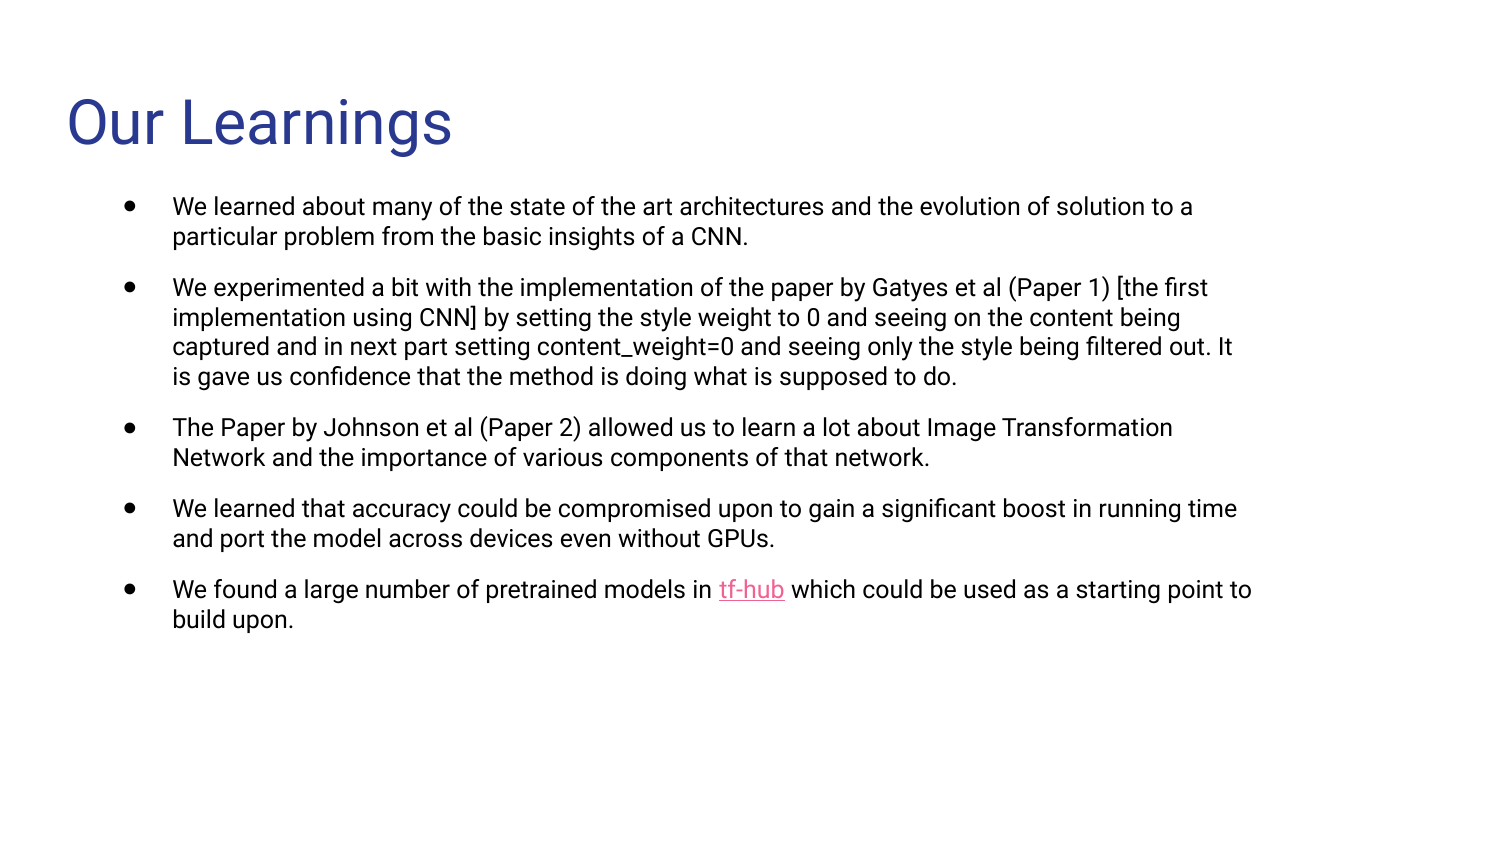

# Our Learnings
We learned about many of the state of the art architectures and the evolution of solution to a particular problem from the basic insights of a CNN.
We experimented a bit with the implementation of the paper by Gatyes et al (Paper 1) [the first implementation using CNN] by setting the style weight to 0 and seeing on the content being captured and in next part setting content_weight=0 and seeing only the style being filtered out. It is gave us confidence that the method is doing what is supposed to do.
The Paper by Johnson et al (Paper 2) allowed us to learn a lot about Image Transformation Network and the importance of various components of that network.
We learned that accuracy could be compromised upon to gain a significant boost in running time and port the model across devices even without GPUs.
We found a large number of pretrained models in tf-hub which could be used as a starting point to build upon.